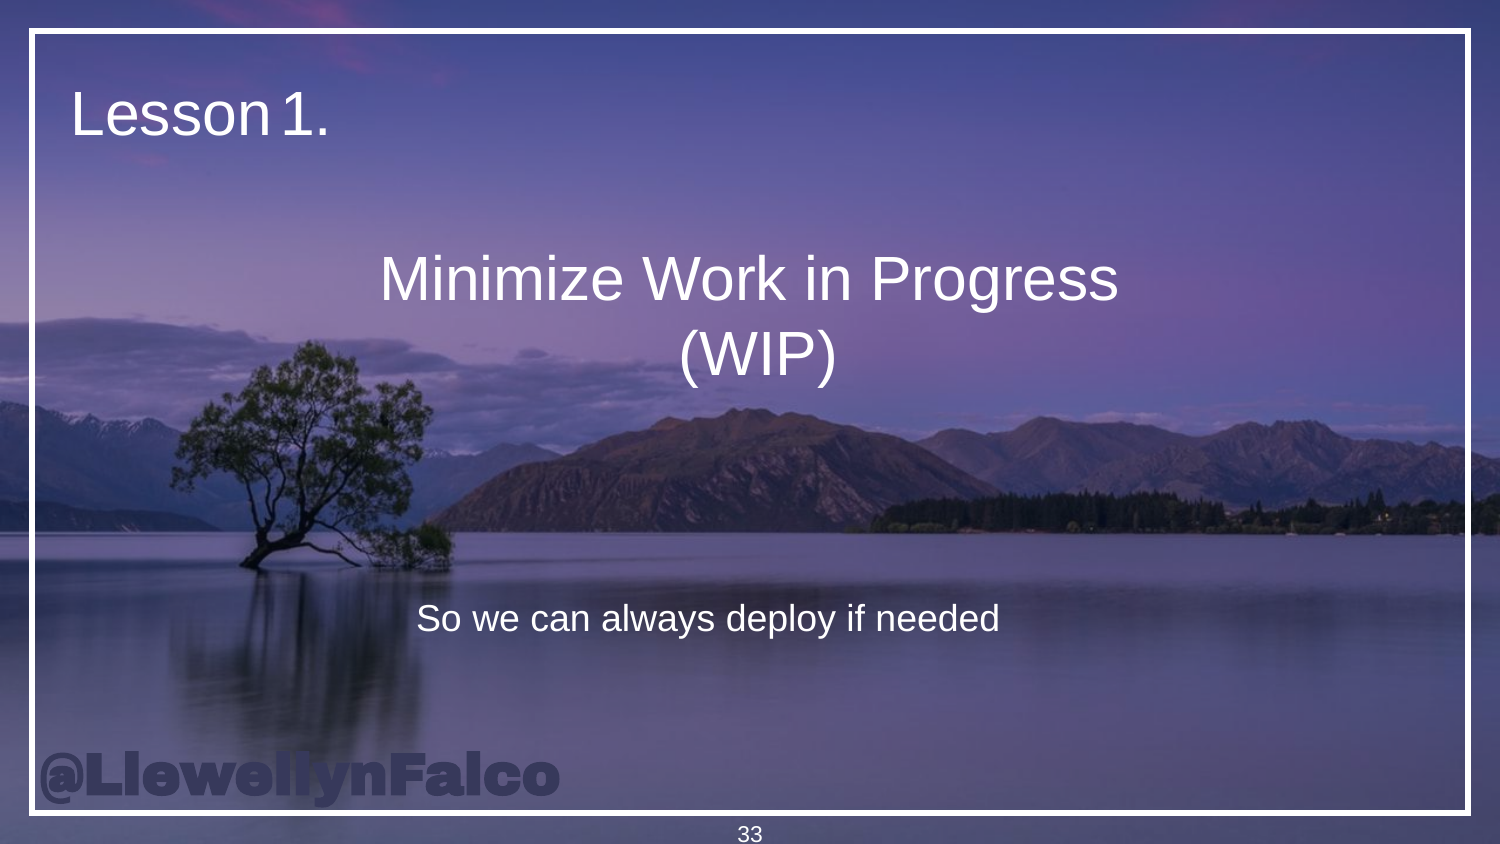

Lesson 1.
# Minimize Work in Progress (WIP)
So we can always deploy if needed
33